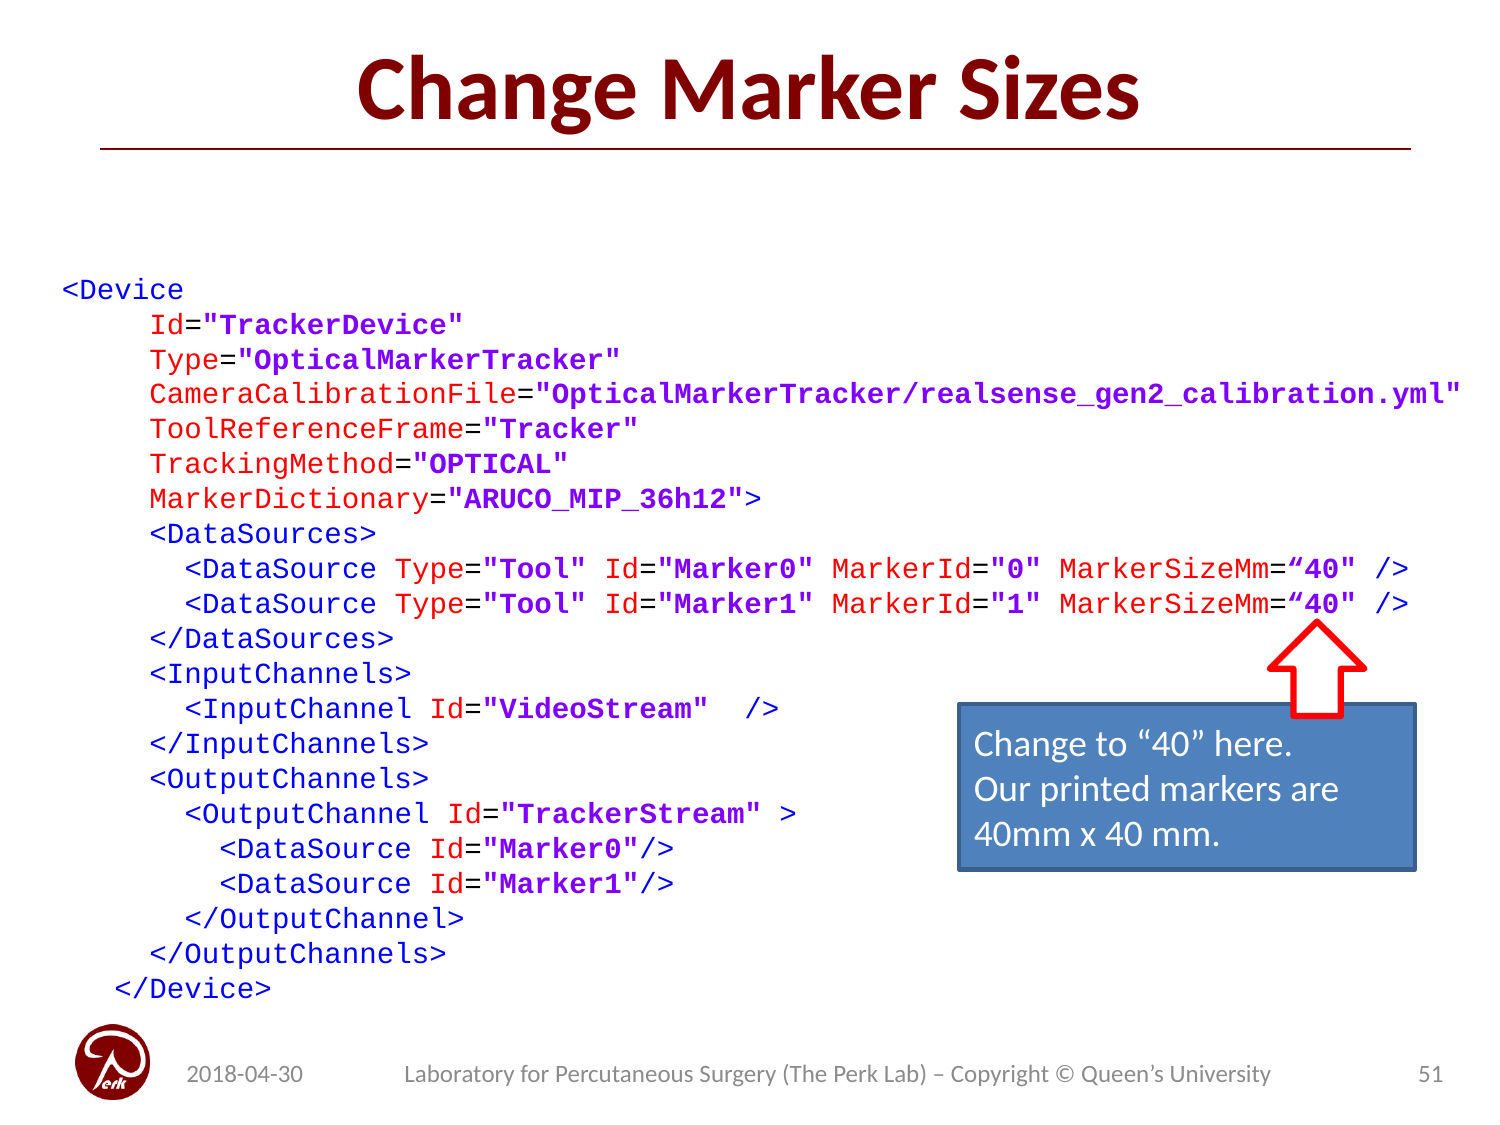

# Change Marker Sizes
 <Device
      Id="TrackerDevice"
      Type="OpticalMarkerTracker"
      CameraCalibrationFile="OpticalMarkerTracker/realsense_gen2_calibration.yml"
      ToolReferenceFrame="Tracker"
      TrackingMethod="OPTICAL"
      MarkerDictionary="ARUCO_MIP_36h12">
      <DataSources>
        <DataSource Type="Tool" Id="Marker0" MarkerId="0" MarkerSizeMm=“40" />
        <DataSource Type="Tool" Id="Marker1" MarkerId="1" MarkerSizeMm=“40" />
      </DataSources>
      <InputChannels>
        <InputChannel Id="VideoStream"  />
      </InputChannels>
      <OutputChannels>
        <OutputChannel Id="TrackerStream" >
          <DataSource Id="Marker0"/>
          <DataSource Id="Marker1"/>
        </OutputChannel>
      </OutputChannels>
    </Device>

Change to “40” here.
Our printed markers are 40mm x 40 mm.
2018-04-30
Laboratory for Percutaneous Surgery (The Perk Lab) – Copyright © Queen’s University
51